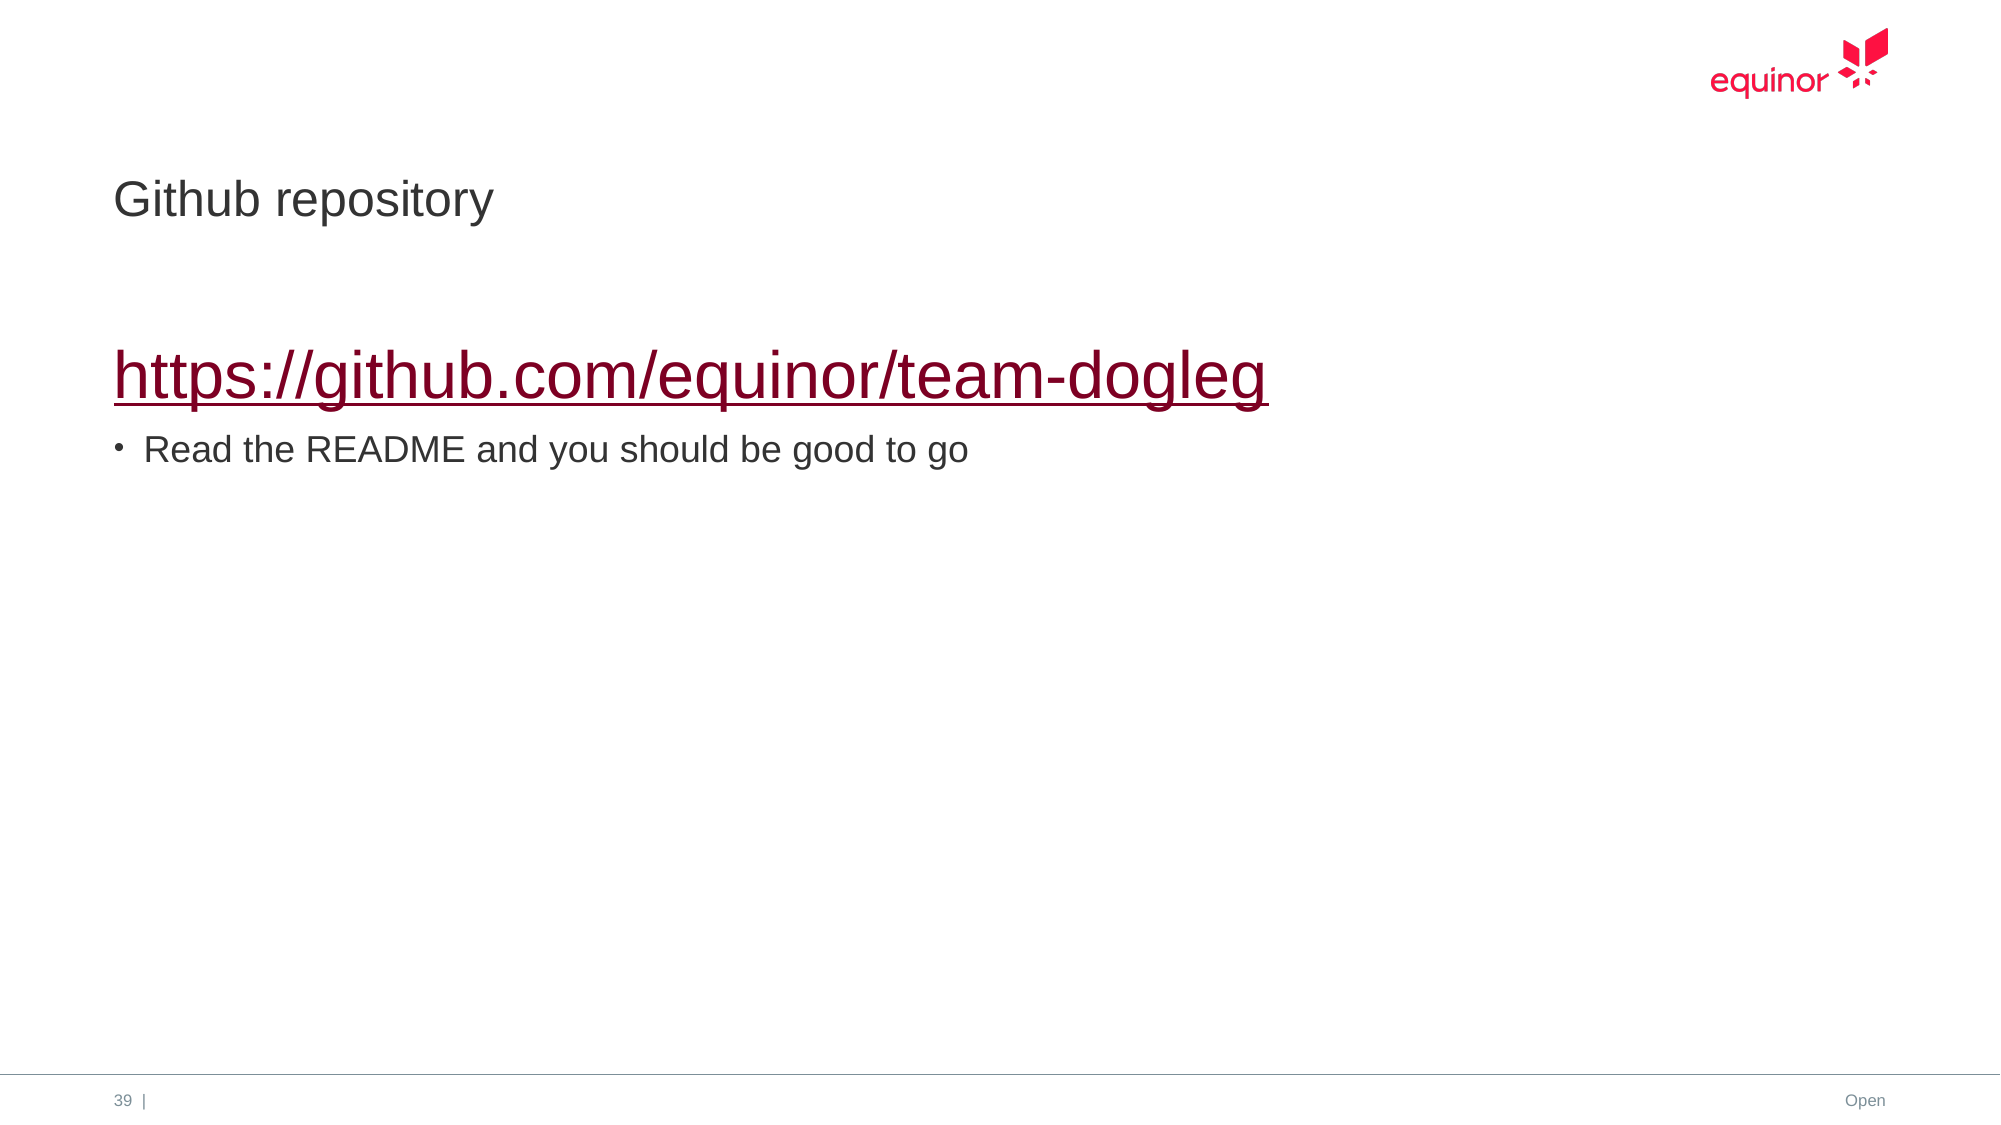

# Github repository
https://github.com/equinor/team-dogleg
Read the README and you should be good to go
39  |